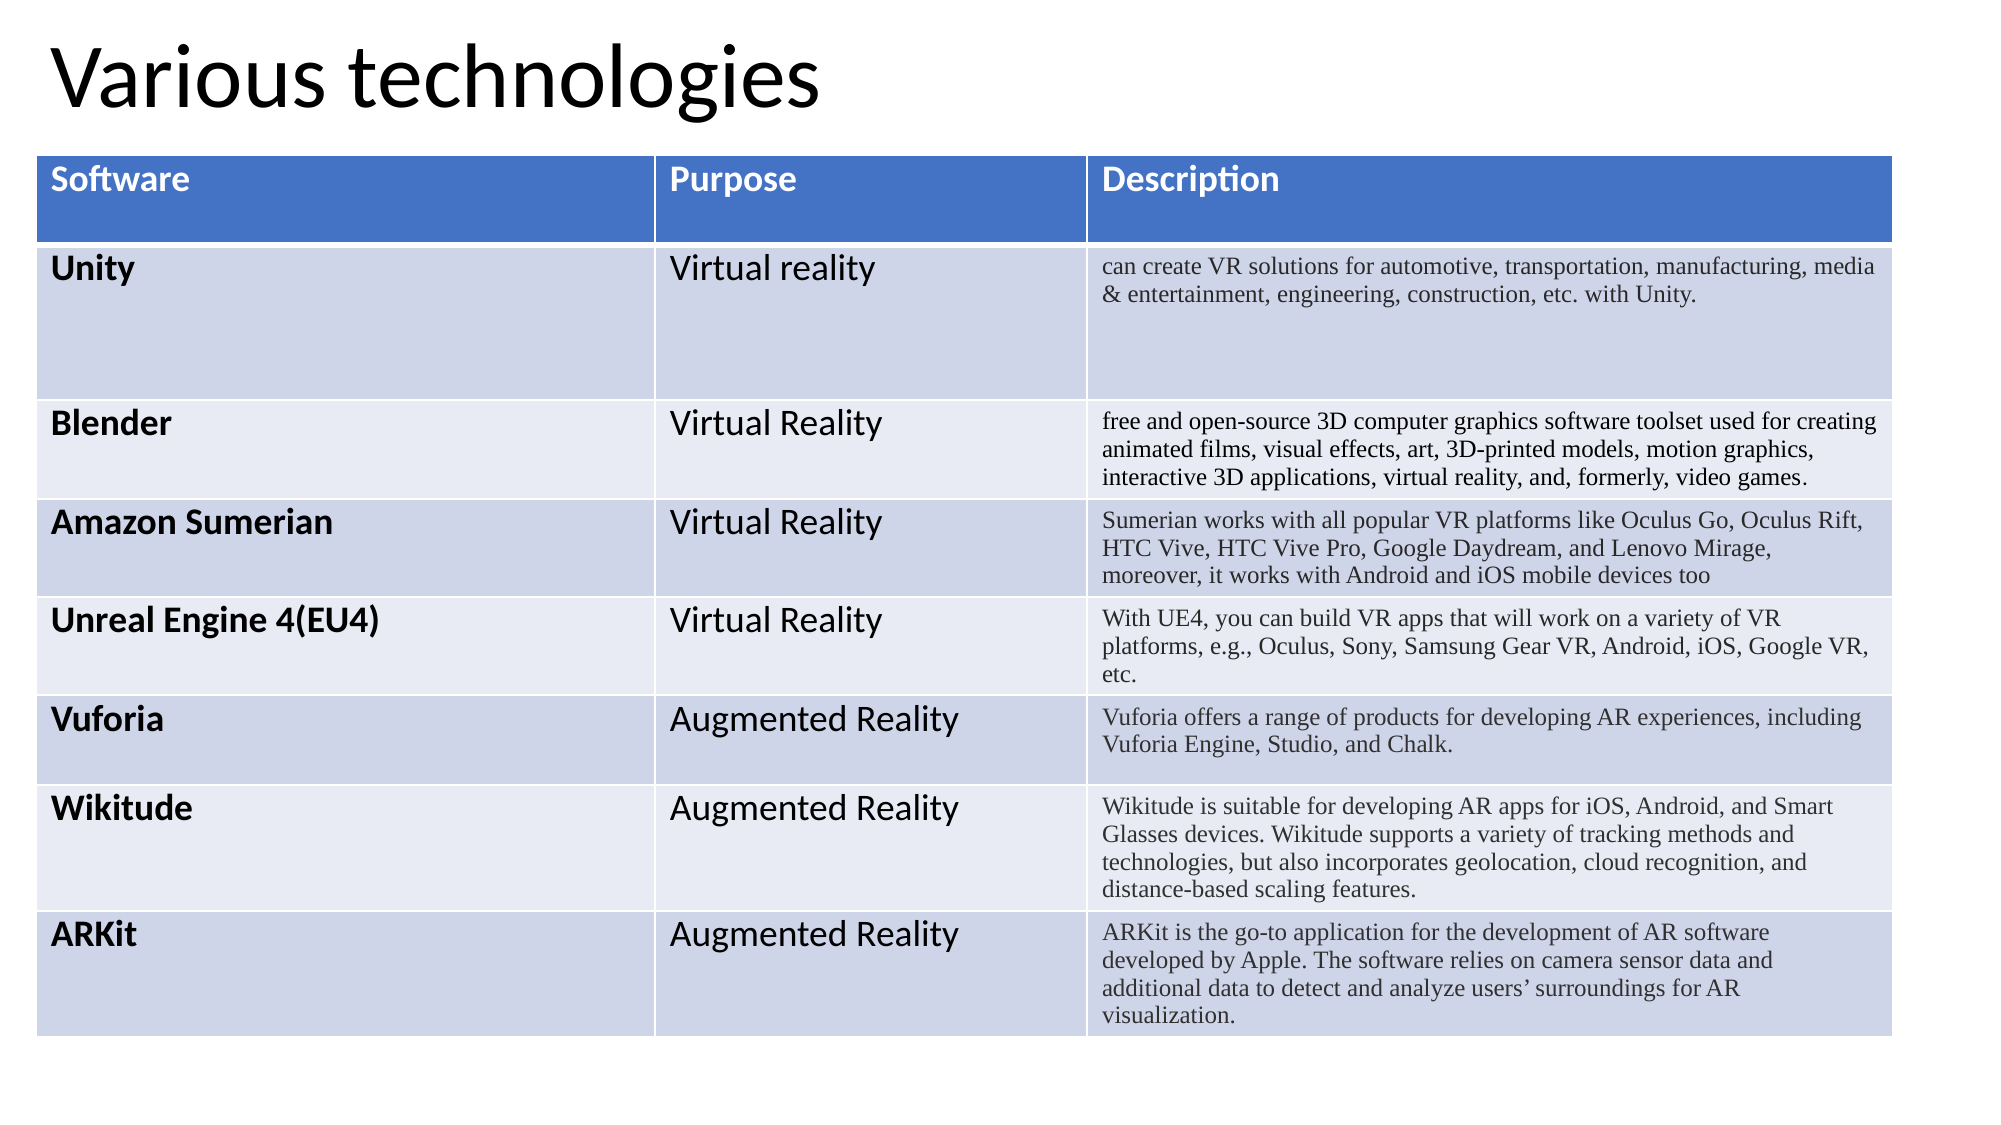

# Various technologies
| Software | Purpose | Description |
| --- | --- | --- |
| Unity | Virtual reality | can create VR solutions for automotive, transportation, manufacturing, media & entertainment, engineering, construction, etc. with Unity. |
| Blender | Virtual Reality | free and open-source 3D computer graphics software toolset used for creating animated films, visual effects, art, 3D-printed models, motion graphics, interactive 3D applications, virtual reality, and, formerly, video games. |
| Amazon Sumerian | Virtual Reality | Sumerian works with all popular VR platforms like Oculus Go, Oculus Rift, HTC Vive, HTC Vive Pro, Google Daydream, and Lenovo Mirage, moreover, it works with Android and iOS mobile devices too |
| Unreal Engine 4(EU4) | Virtual Reality | With UE4, you can build VR apps that will work on a variety of VR platforms, e.g., Oculus, Sony, Samsung Gear VR, Android, iOS, Google VR, etc. |
| Vuforia | Augmented Reality | Vuforia offers a range of products for developing AR experiences, including Vuforia Engine, Studio, and Chalk. |
| Wikitude | Augmented Reality | Wikitude is suitable for developing AR apps for iOS, Android, and Smart Glasses devices. Wikitude supports a variety of tracking methods and technologies, but also incorporates geolocation, cloud recognition, and distance-based scaling features. |
| ARKit | Augmented Reality | ARKit is the go-to application for the development of AR software developed by Apple. The software relies on camera sensor data and additional data to detect and analyze users’ surroundings for AR visualization. |